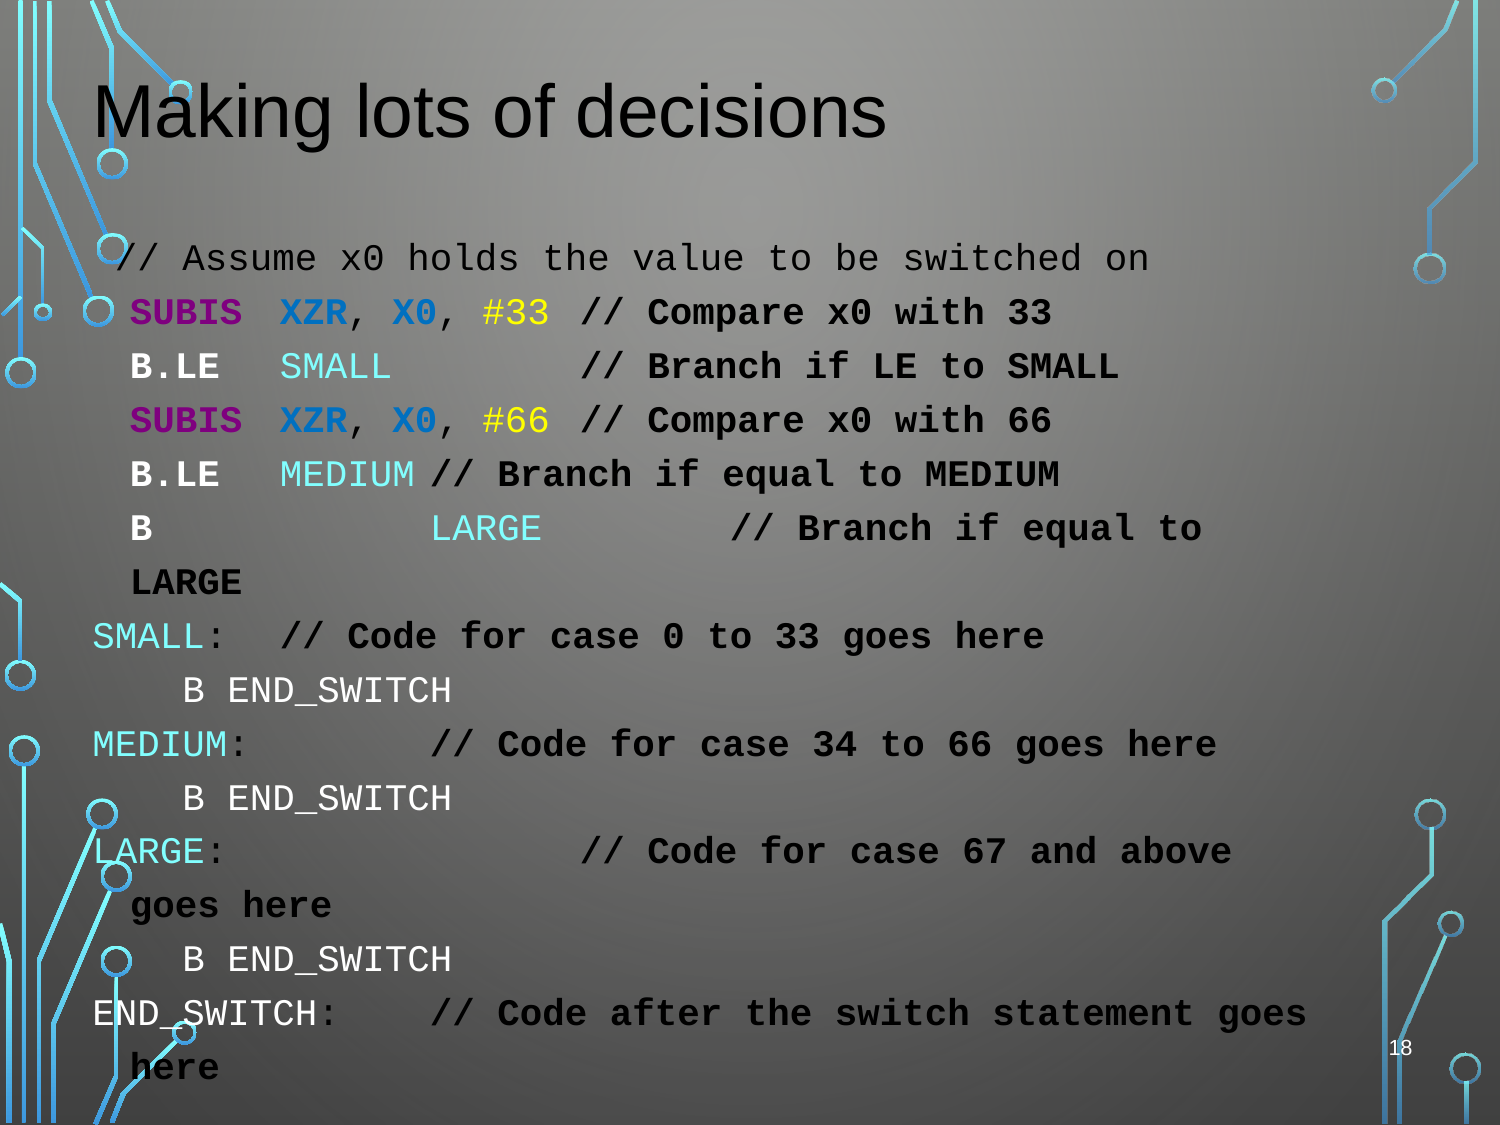

# Making lots of decisions
 // Assume x0 holds the value to be switched on
	SUBIS	XZR, X0, #33	// Compare x0 with 33
 	B.LE 	SMALL		// Branch if LE to SMALL
	SUBIS	XZR, X0, #66	// Compare x0 with 66
	B.LE	MEDIUM	// Branch if equal to MEDIUM
	B		LARGE		// Branch if equal to LARGE
SMALL:	// Code for case 0 to 33 goes here
    B END_SWITCH
MEDIUM:		// Code for case 34 to 66 goes here
    B END_SWITCH
LARGE:			// Code for case 67 and above goes here
    B END_SWITCH
END_SWITCH:    // Code after the switch statement goes here

18